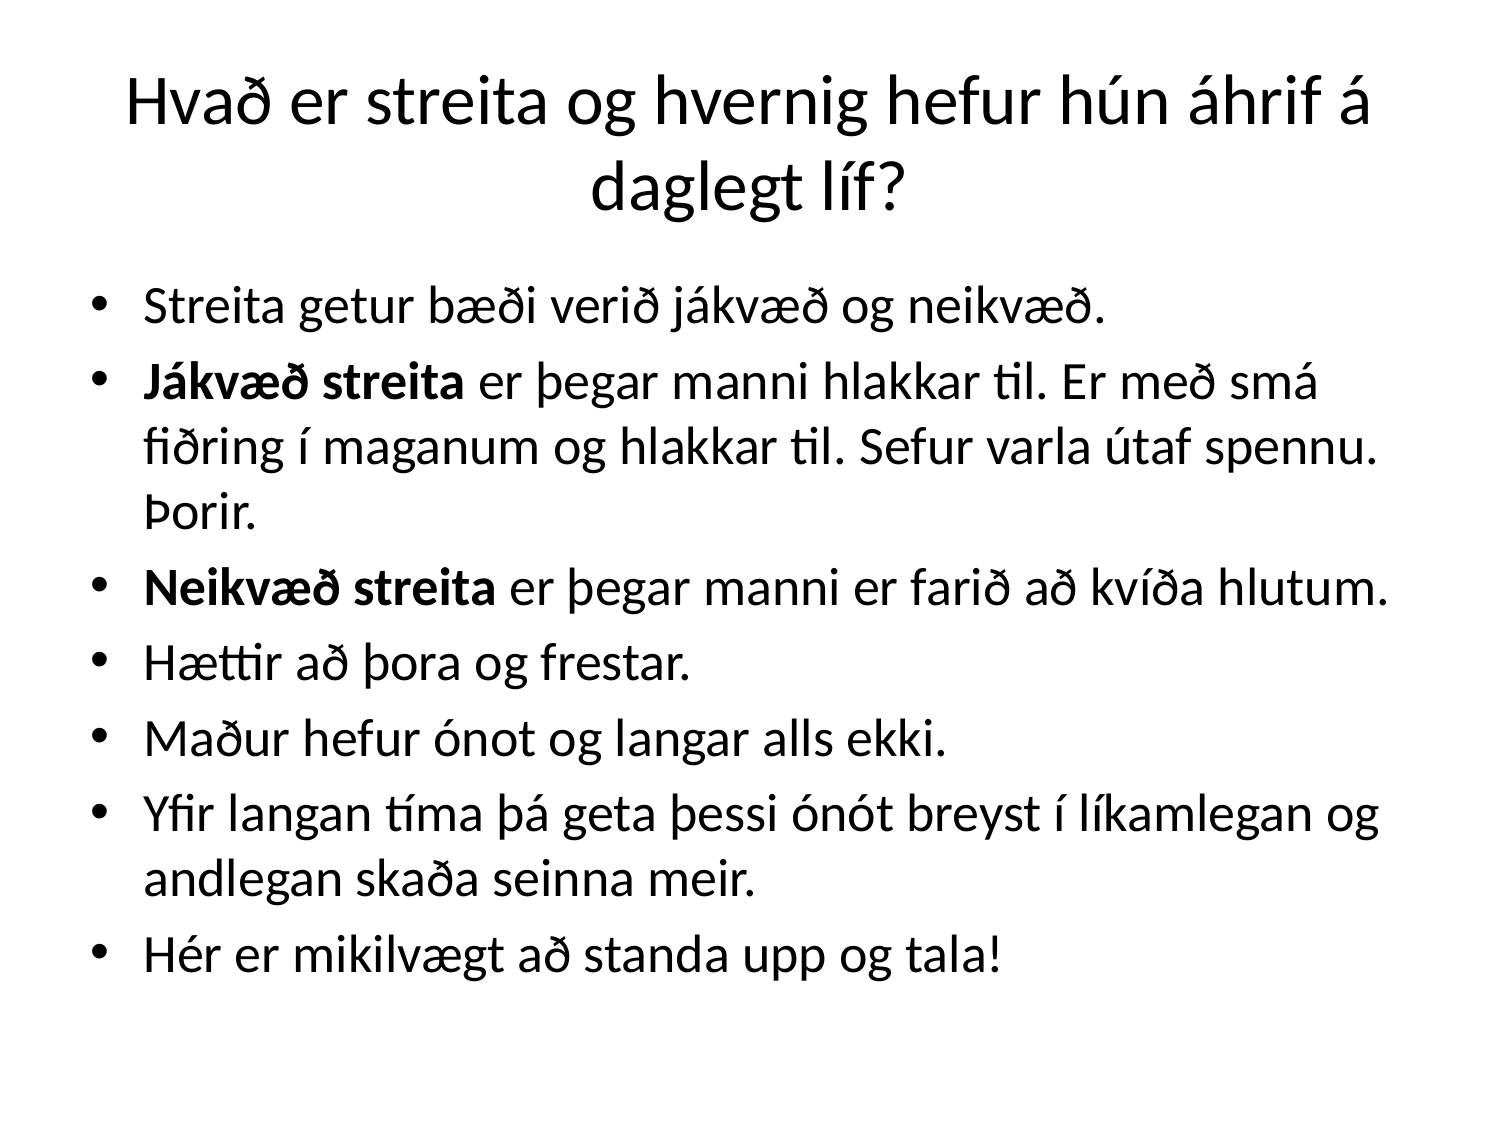

# Hvað er streita og hvernig hefur hún áhrif á daglegt líf?
Streita getur bæði verið jákvæð og neikvæð.
Jákvæð streita er þegar manni hlakkar til. Er með smá fiðring í maganum og hlakkar til. Sefur varla útaf spennu. Þorir.
Neikvæð streita er þegar manni er farið að kvíða hlutum.
Hættir að þora og frestar.
Maður hefur ónot og langar alls ekki.
Yfir langan tíma þá geta þessi ónót breyst í líkamlegan og andlegan skaða seinna meir.
Hér er mikilvægt að standa upp og tala!